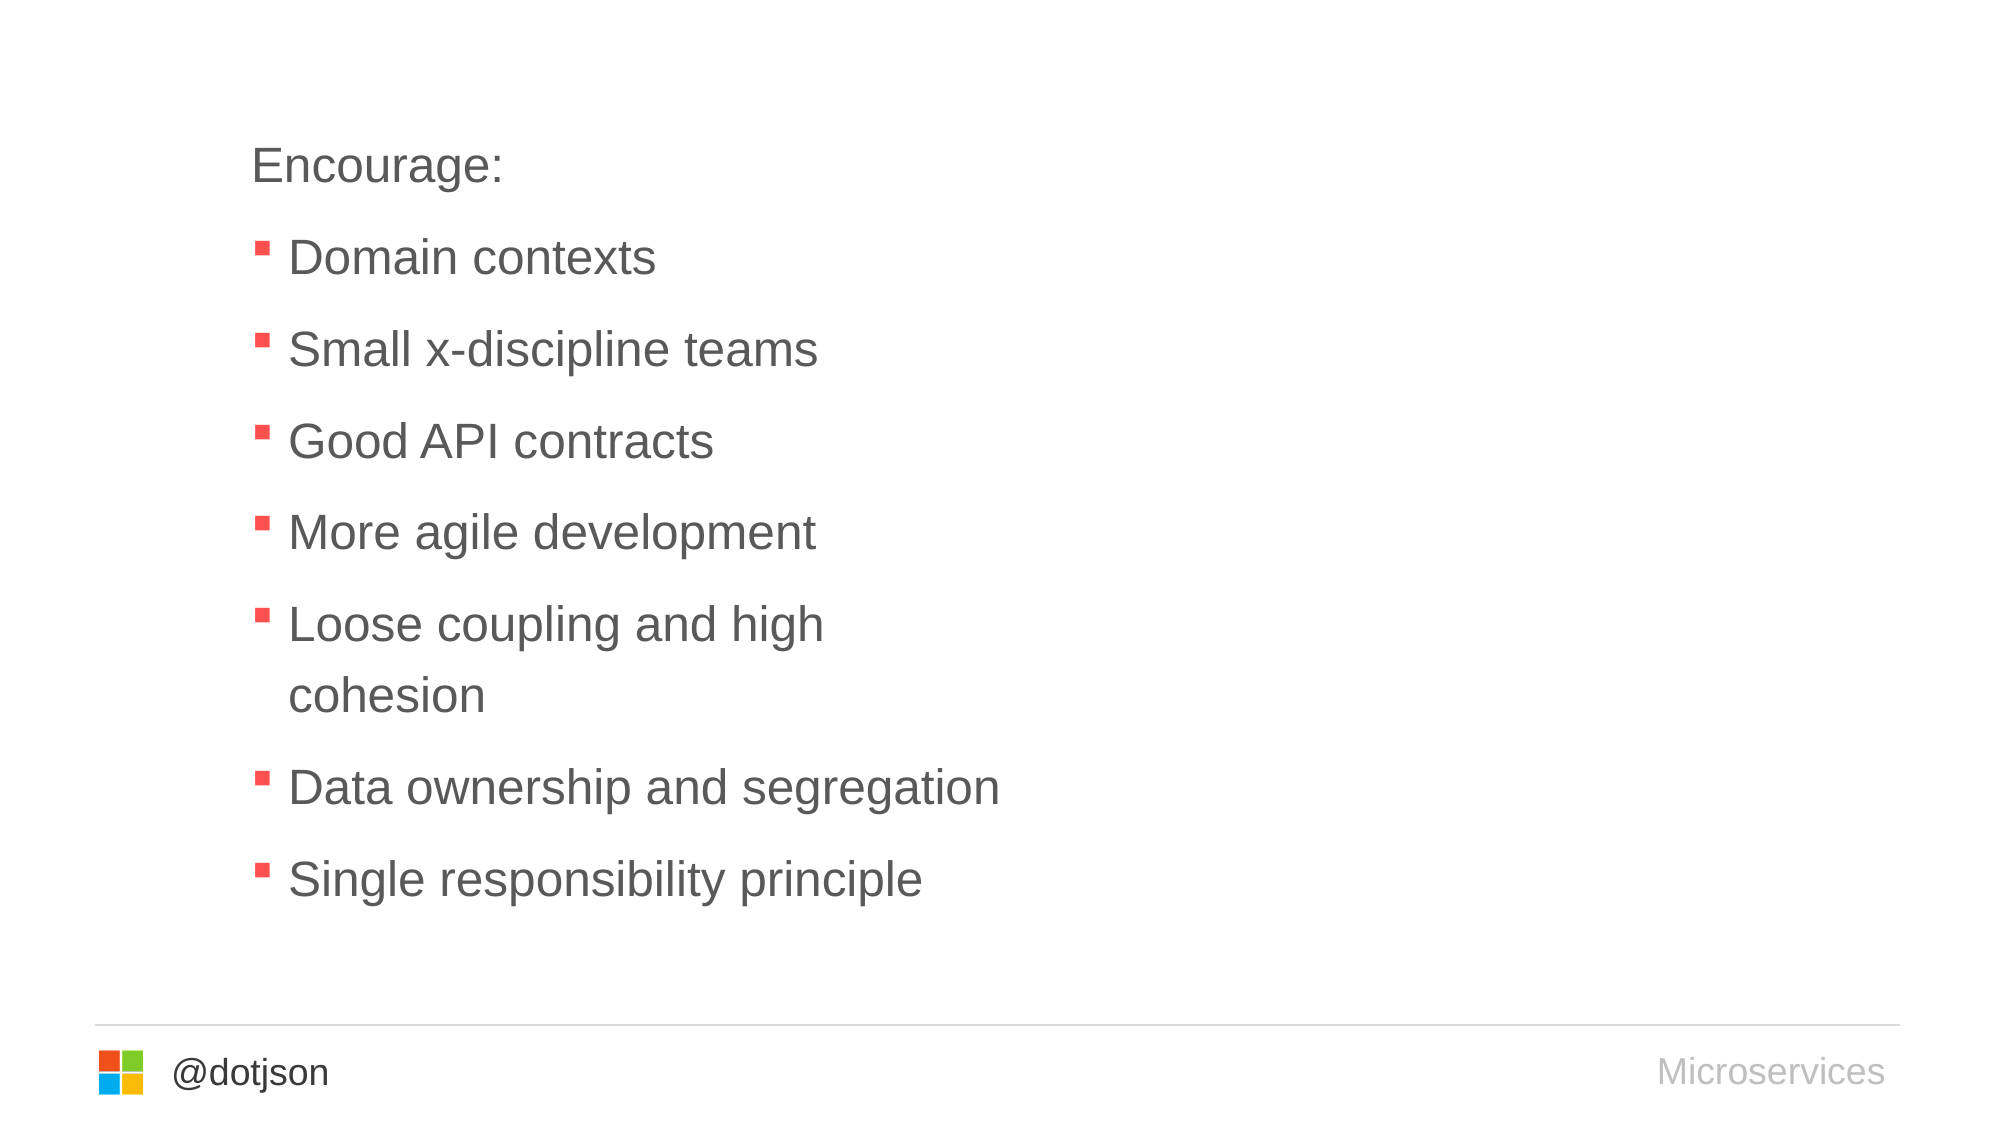

Encourage:
Domain contexts
Small x-discipline teams
Good API contracts
More agile development
Loose coupling and high cohesion
Data ownership and segregation
Single responsibility principle
Microservices